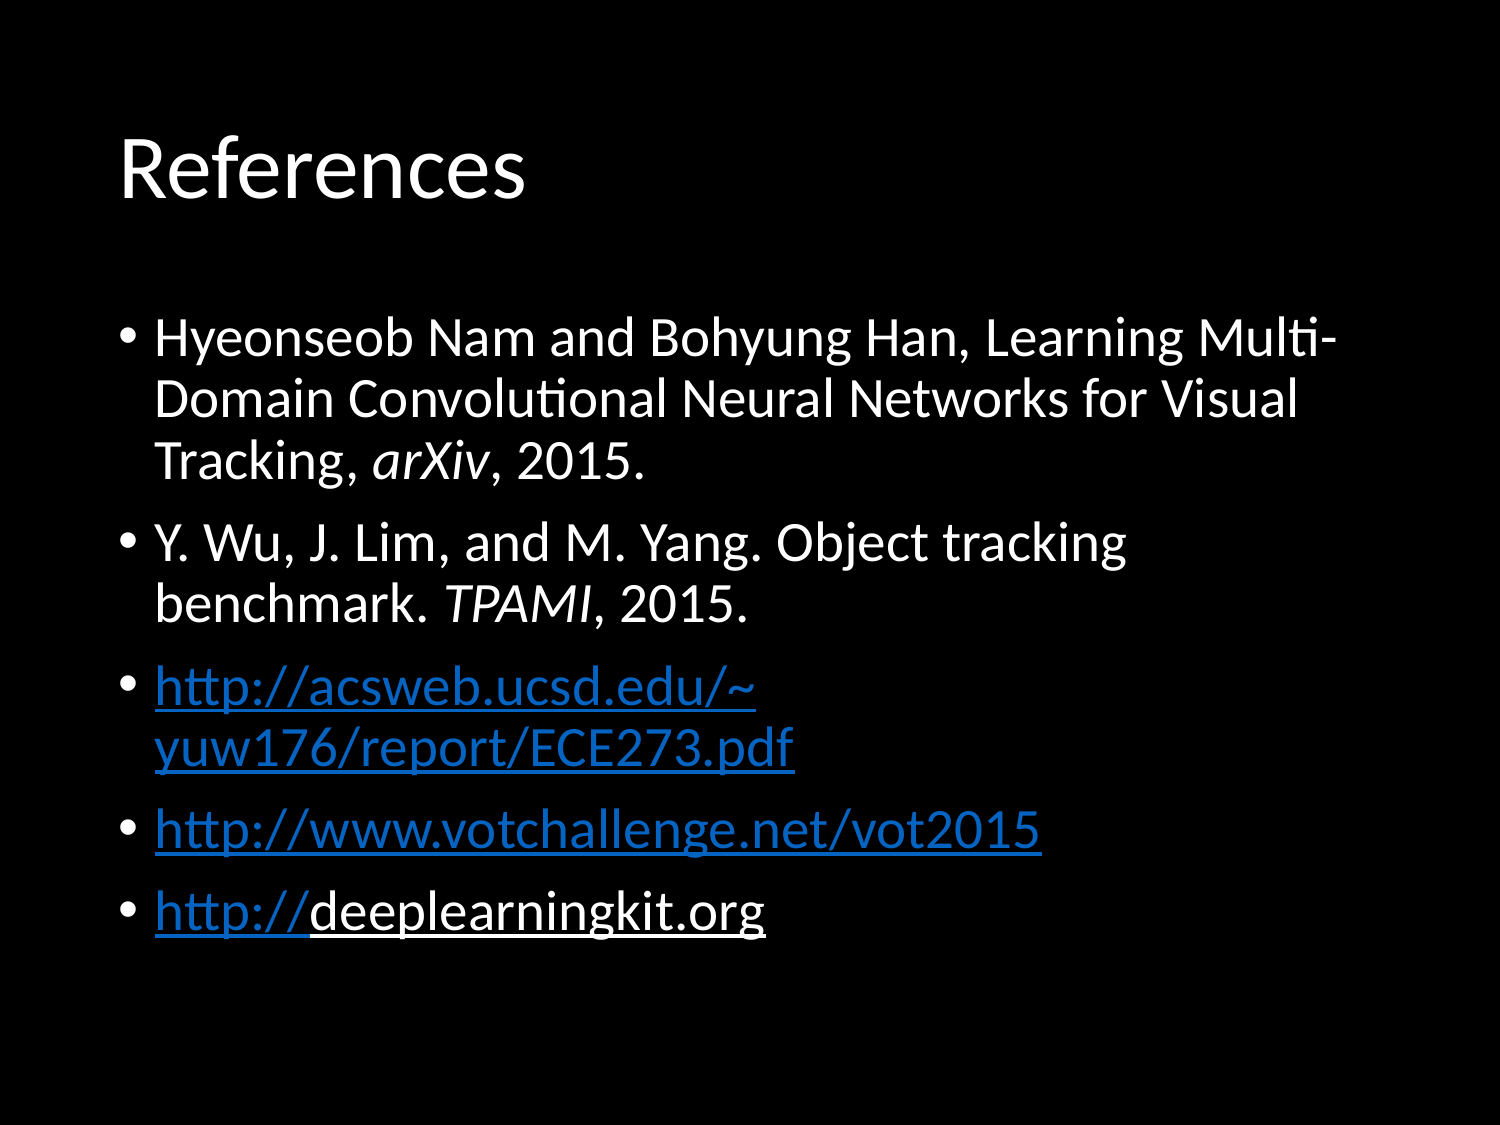

# References
Hyeonseob Nam and Bohyung Han, Learning Multi-Domain Convolutional Neural Networks for Visual Tracking, arXiv, 2015.
Y. Wu, J. Lim, and M. Yang. Object tracking benchmark. TPAMI, 2015.
http://acsweb.ucsd.edu/~yuw176/report/ECE273.pdf
http://www.votchallenge.net/vot2015
http://deeplearningkit.org